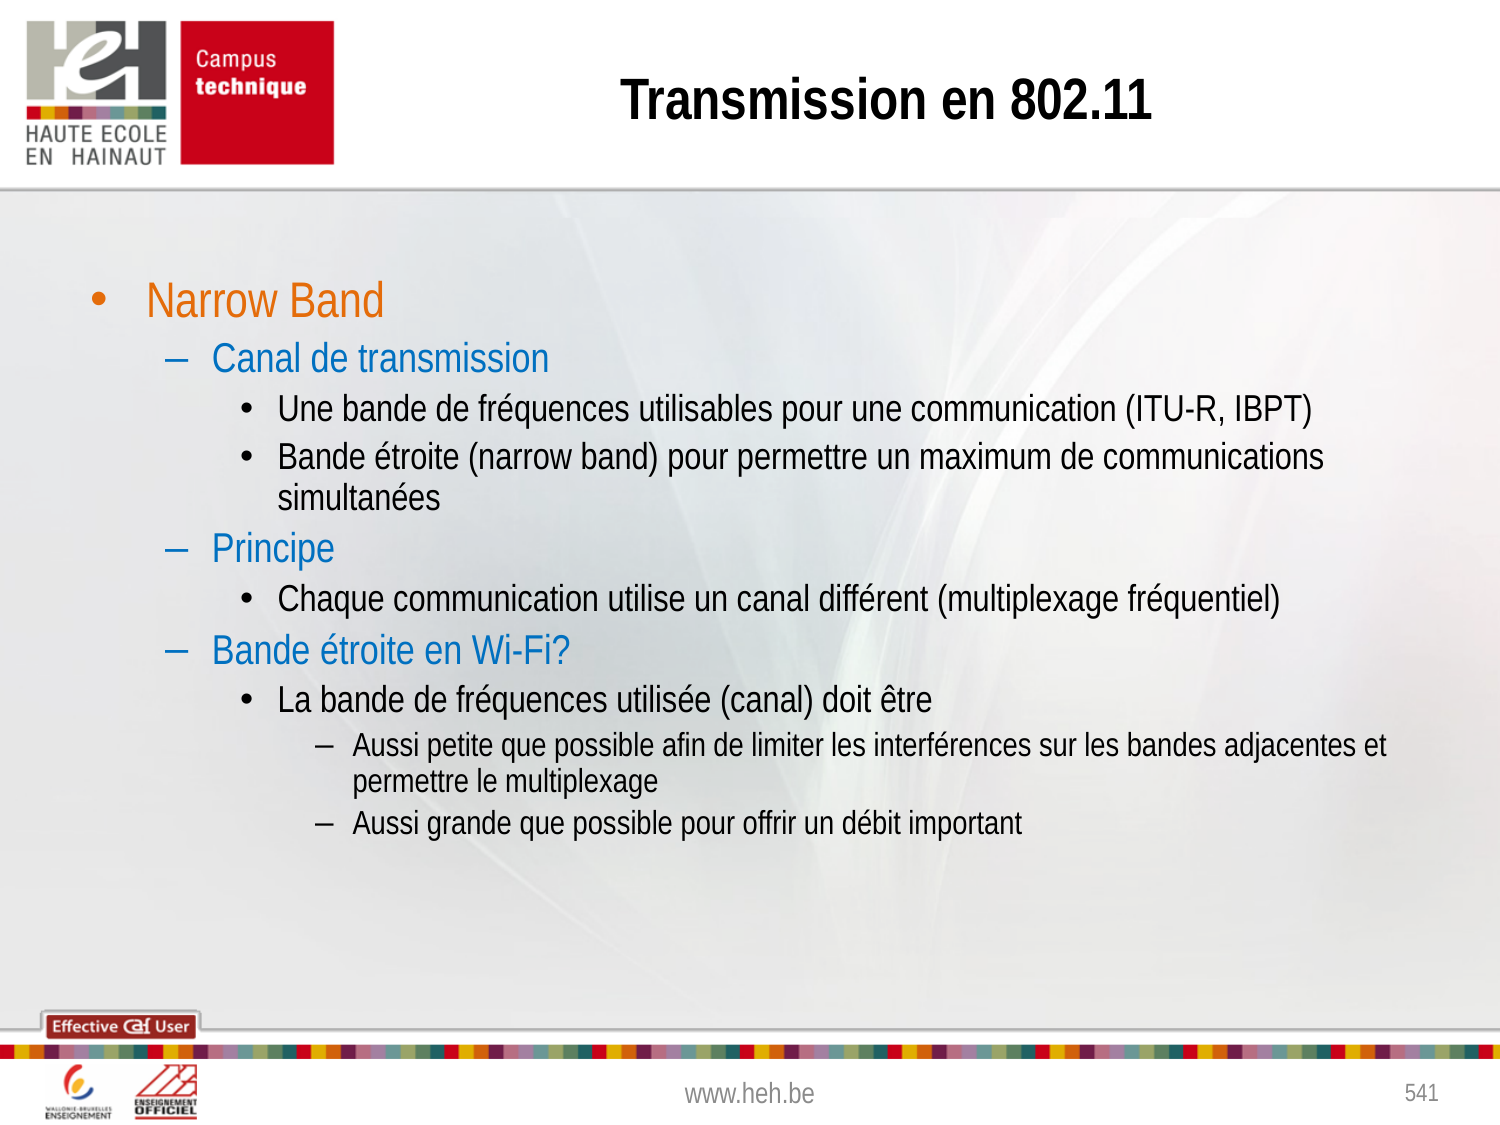

# Transmission en 802.11
Narrow Band
Canal de transmission
Une bande de fréquences utilisables pour une communication (ITU-R, IBPT)
Bande étroite (narrow band) pour permettre un maximum de communications simultanées
Principe
Chaque communication utilise un canal différent (multiplexage fréquentiel)
Bande étroite en Wi-Fi?
La bande de fréquences utilisée (canal) doit être
Aussi petite que possible afin de limiter les interférences sur les bandes adjacentes et permettre le multiplexage
Aussi grande que possible pour offrir un débit important
www.heh.be
541